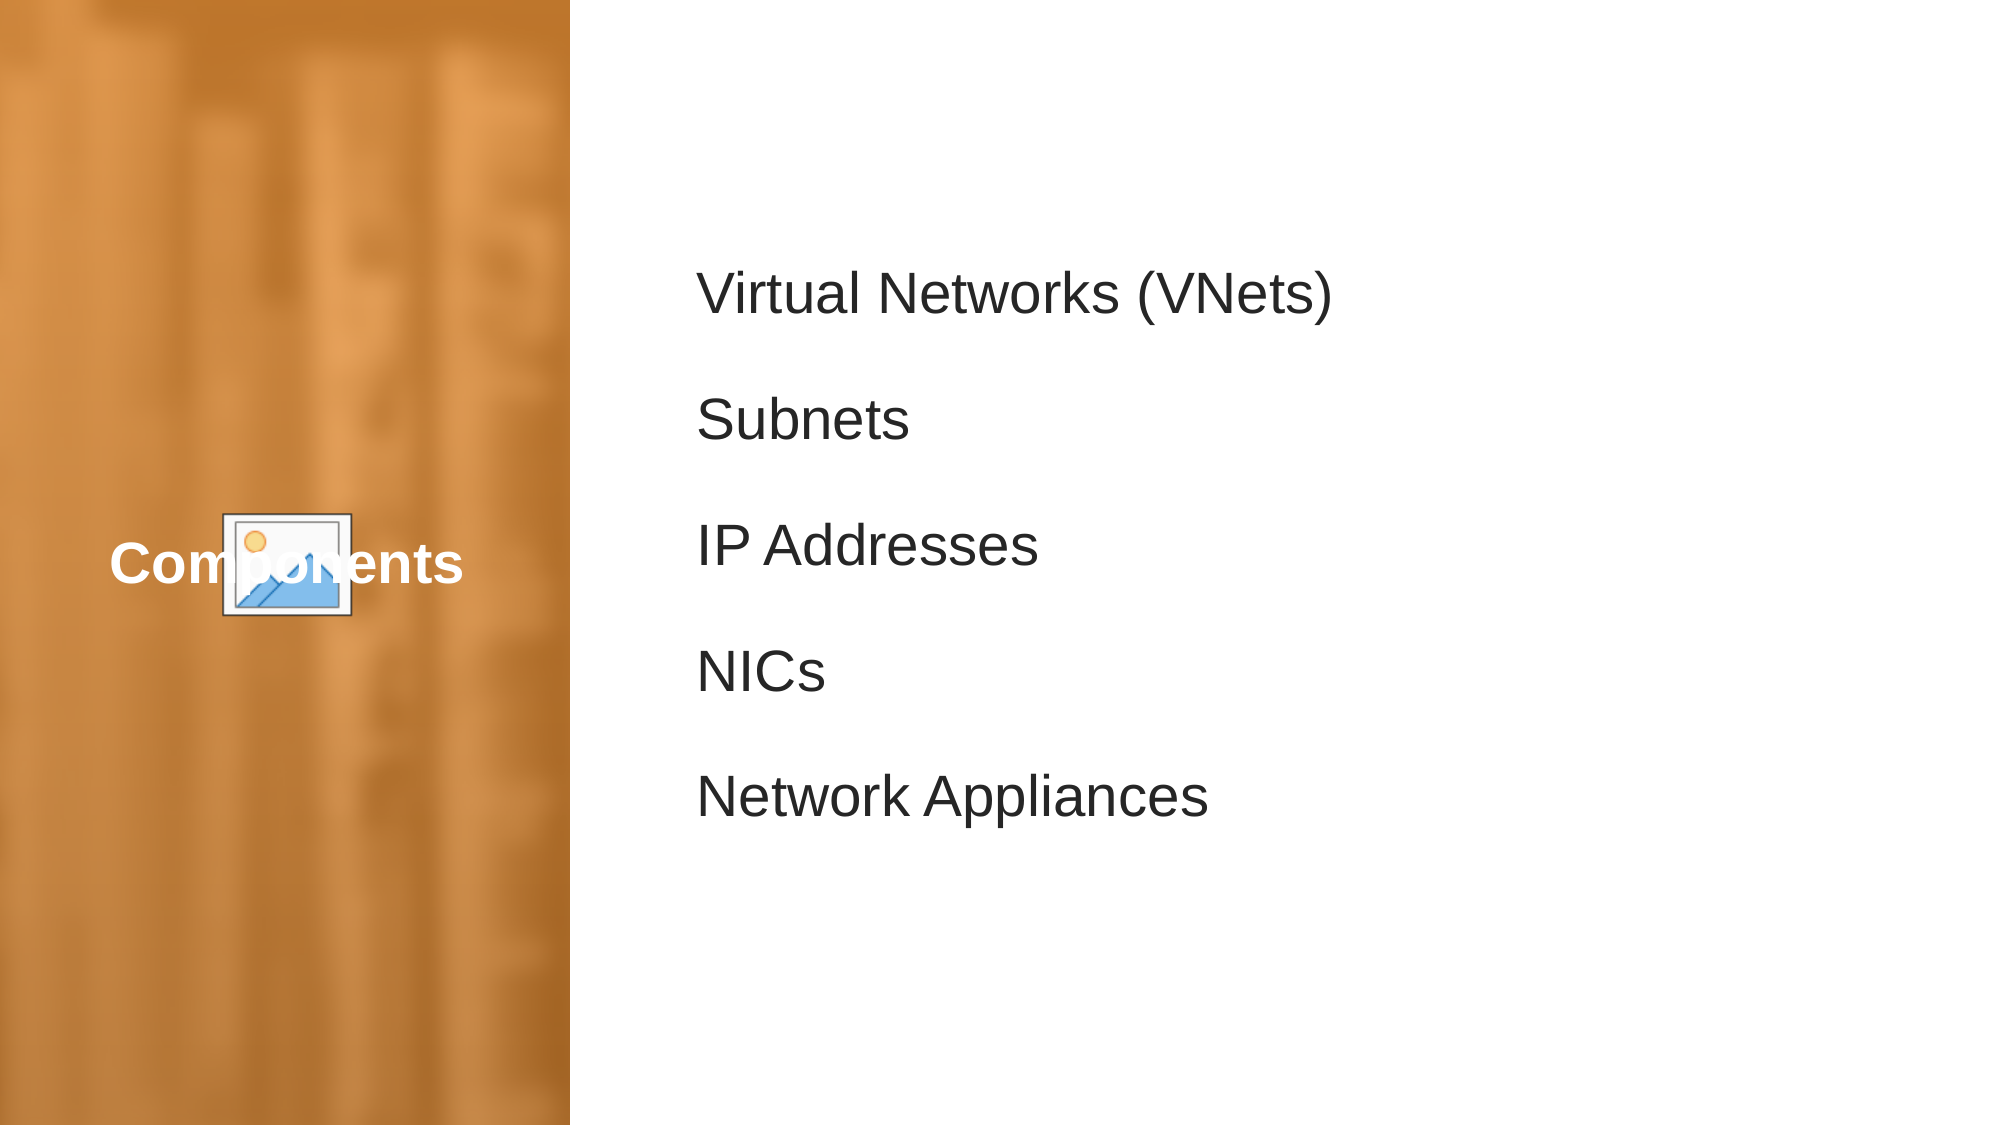

Virtual Networks (VNets)
Subnets
IP Addresses
NICs
Network Appliances
Components